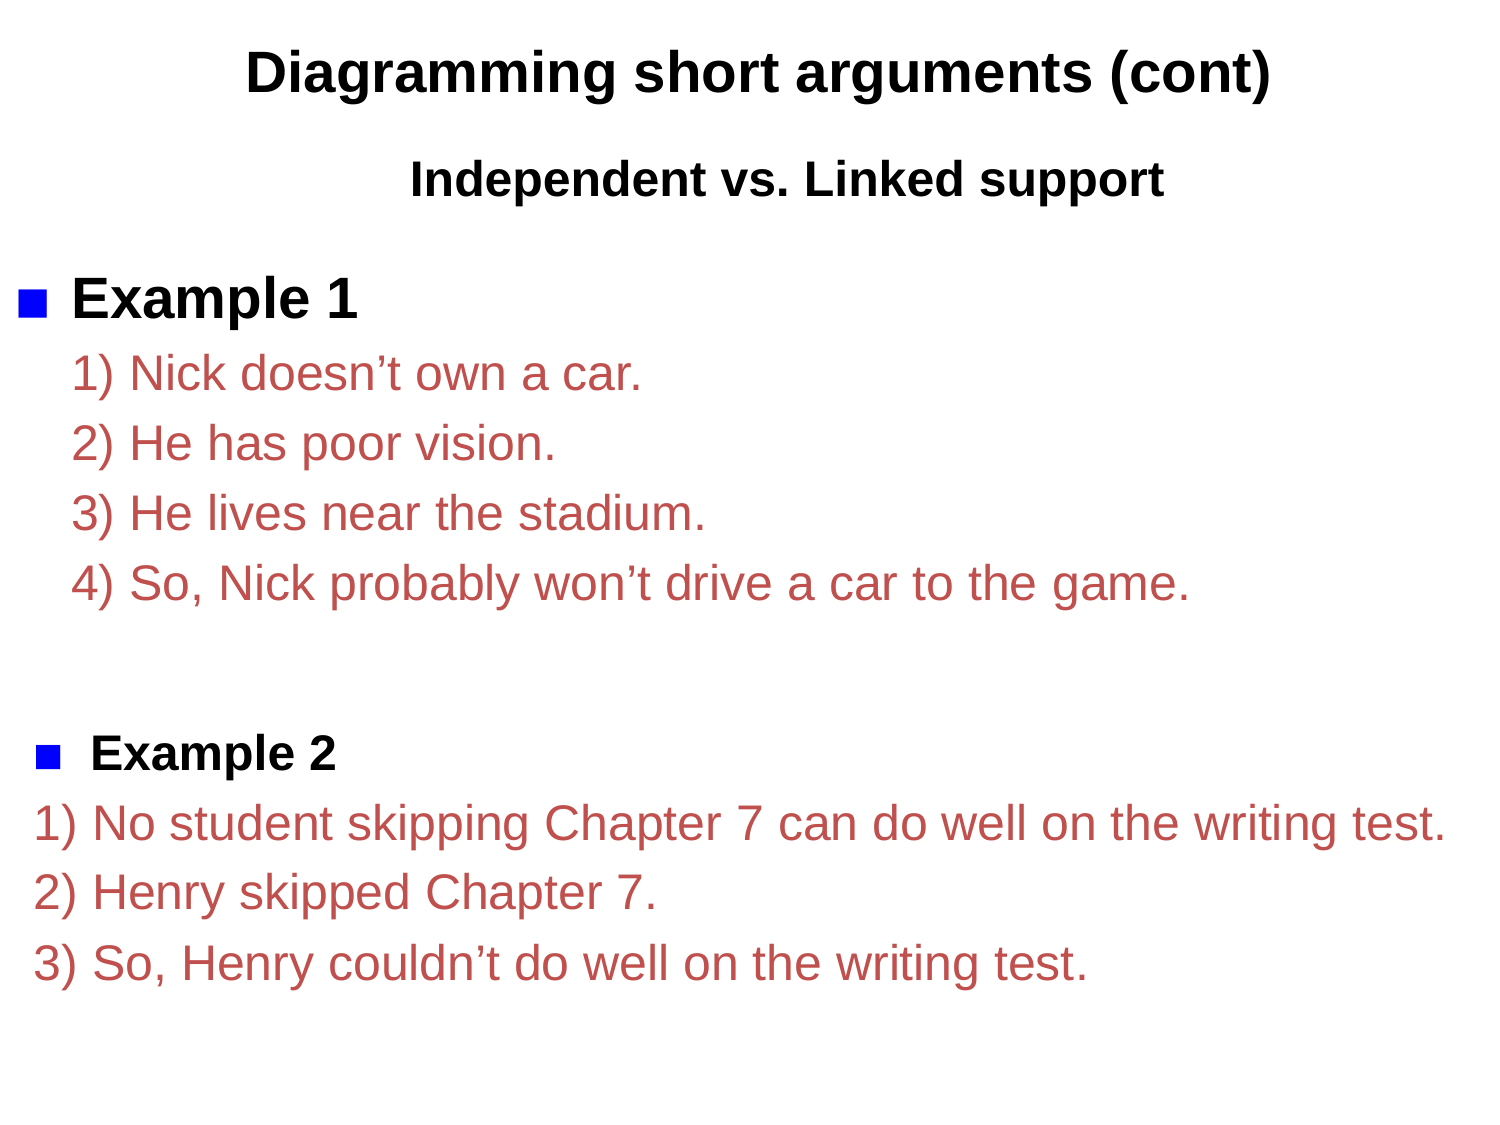

Diagramming short arguments (cont)
# Independent vs. Linked support
Example 1
	1) Nick doesn’t own a car.
	2) He has poor vision.
	3) He lives near the stadium.
	4) So, Nick probably won’t drive a car to the game.
Example 2
1) No student skipping Chapter 7 can do well on the writing test.
2) Henry skipped Chapter 7.
3) So, Henry couldn’t do well on the writing test.